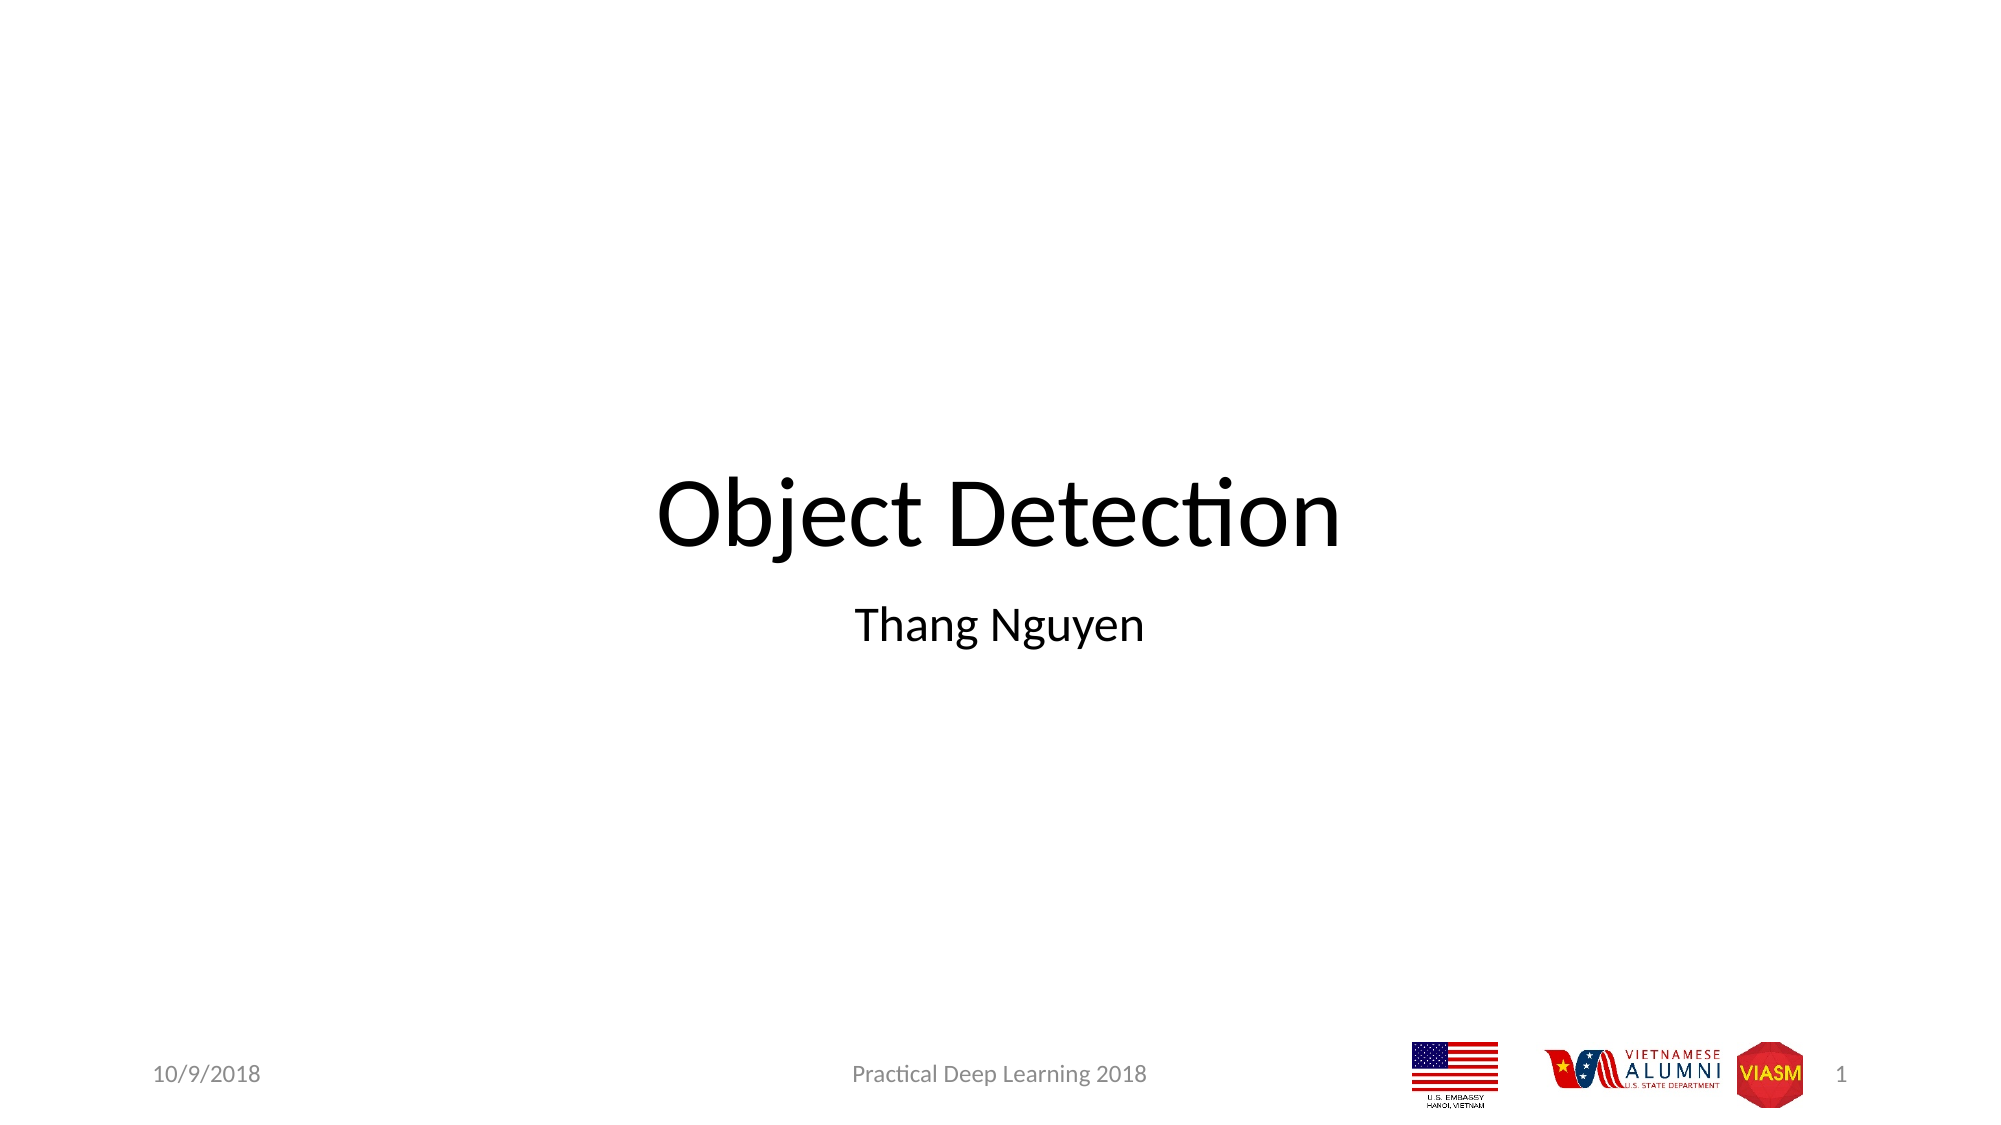

# Object Detection
Thang Nguyen
10/9/2018
Practical Deep Learning 2018
1